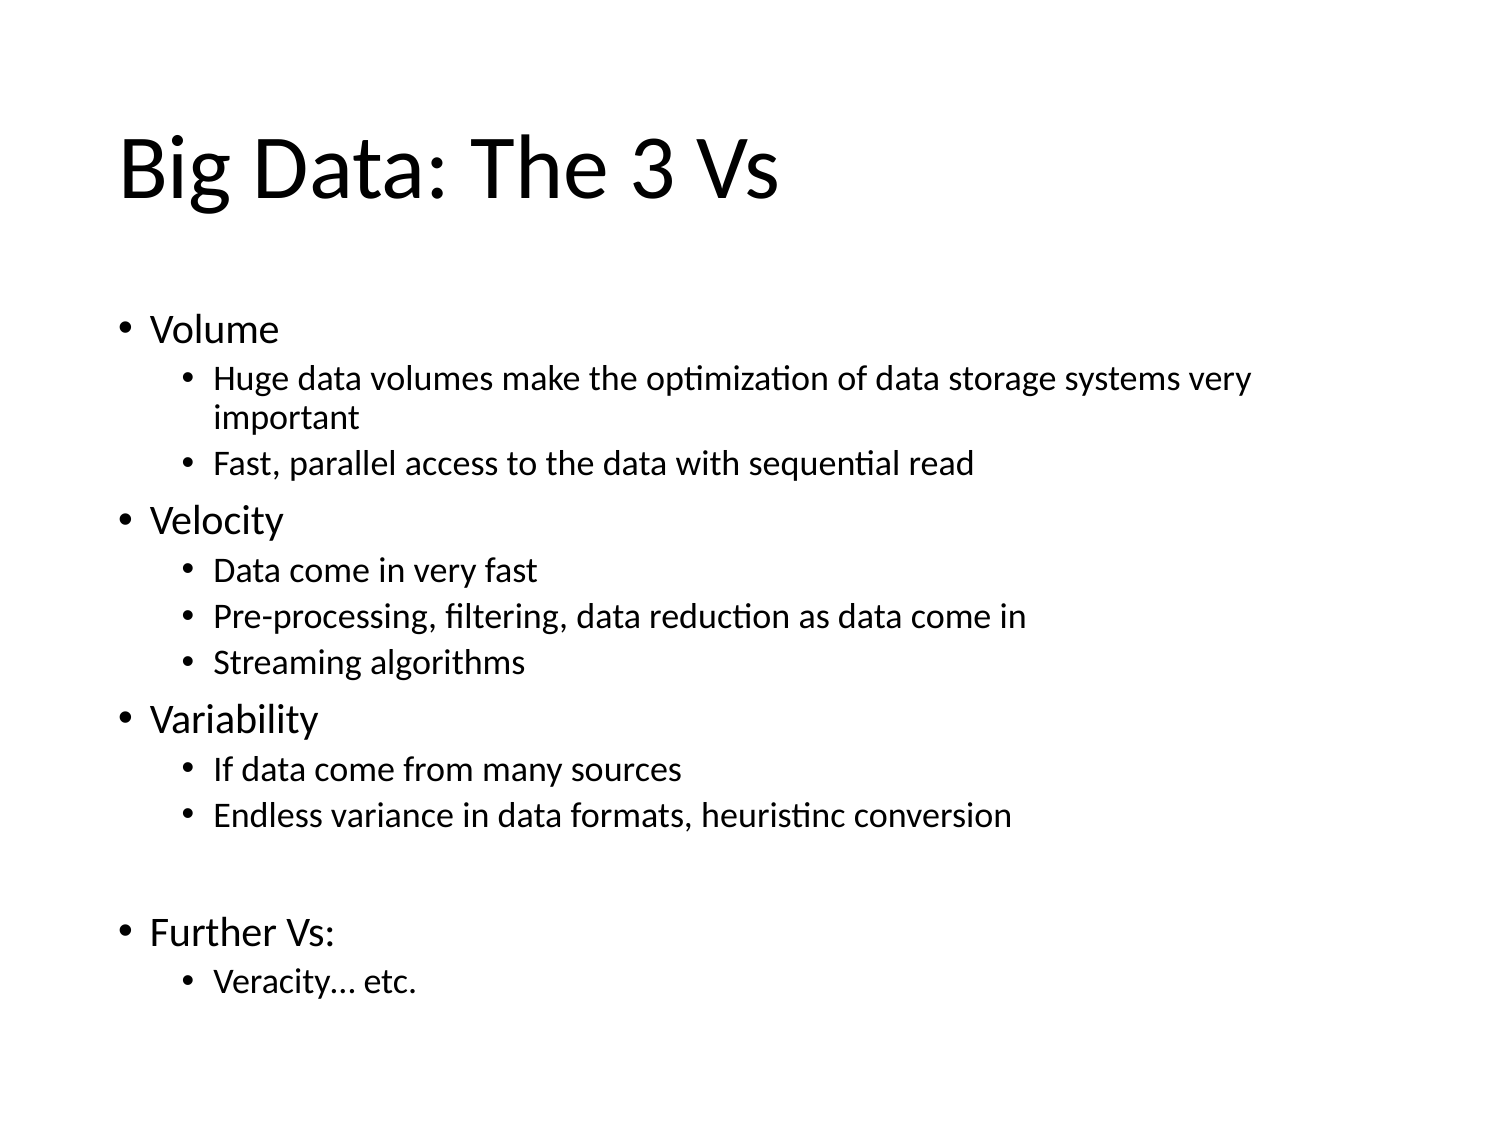

# Big Data: The 3 Vs
Volume
Huge data volumes make the optimization of data storage systems very important
Fast, parallel access to the data with sequential read
Velocity
Data come in very fast
Pre-processing, filtering, data reduction as data come in
Streaming algorithms
Variability
If data come from many sources
Endless variance in data formats, heuristinc conversion

Further Vs:
Veracity… etc.